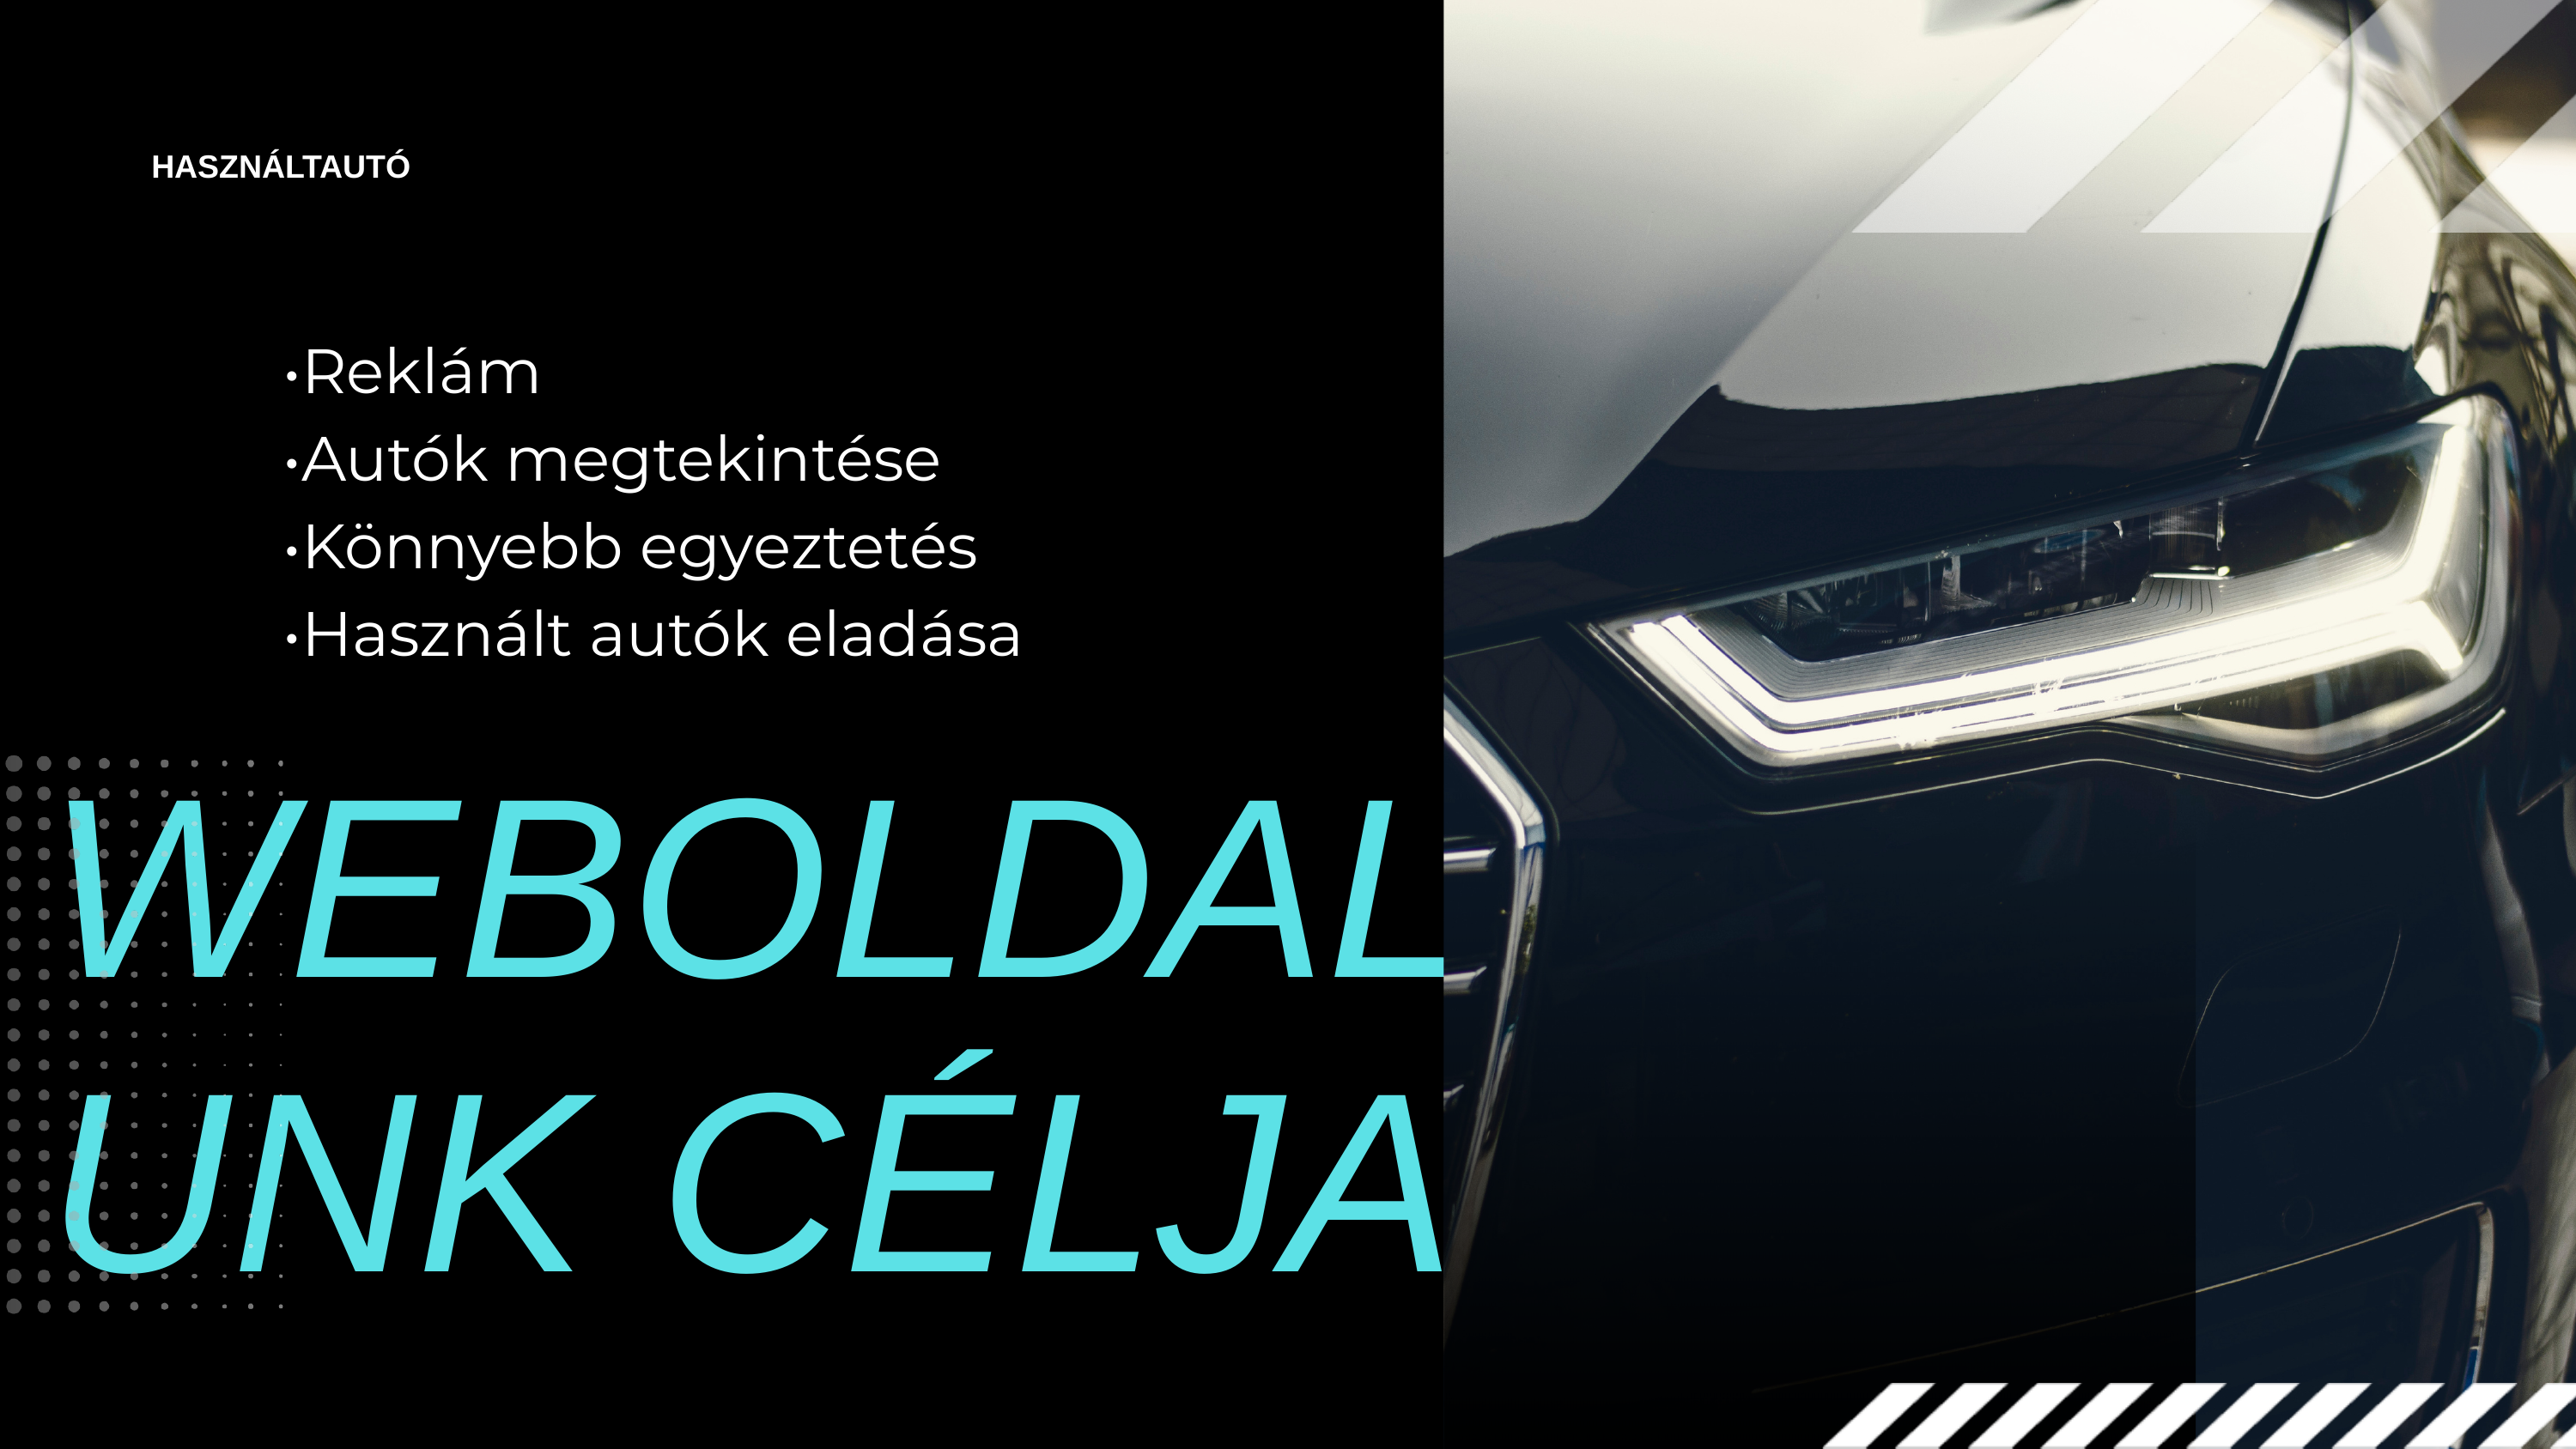

HASZNÁLTAUTÓ
•Reklám
•Autók megtekintése
•Könnyebb egyeztetés
•Használt autók eladása

WEBOLDALUNK CÉLJA